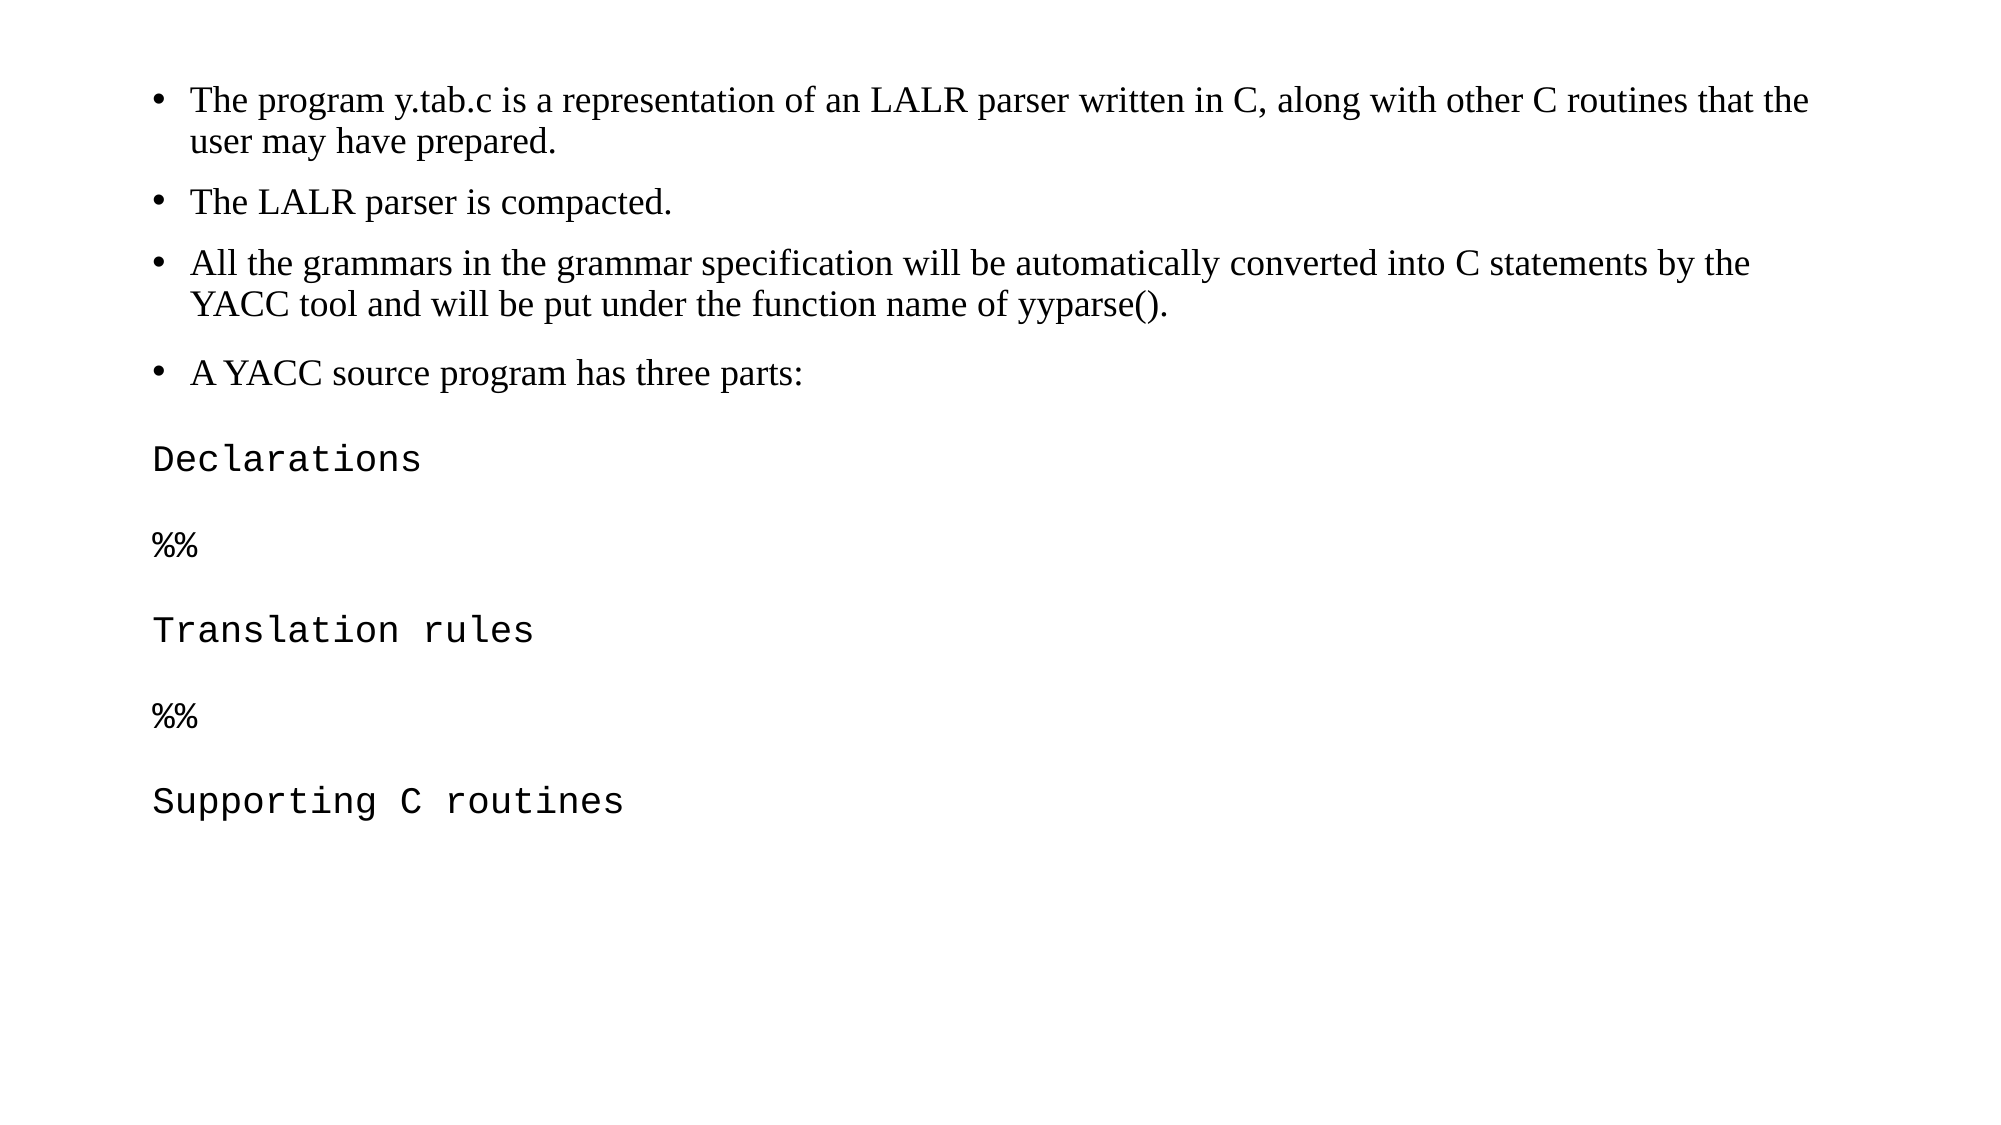

The program y.tab.c is a representation of an LALR parser written in C, along with other C routines that the user may have prepared.
The LALR parser is compacted.
All the grammars in the grammar specification will be automatically converted into C statements by the YACC tool and will be put under the function name of yyparse().
A YACC source program has three parts:
Declarations
%%
Translation rules
%%
Supporting C routines